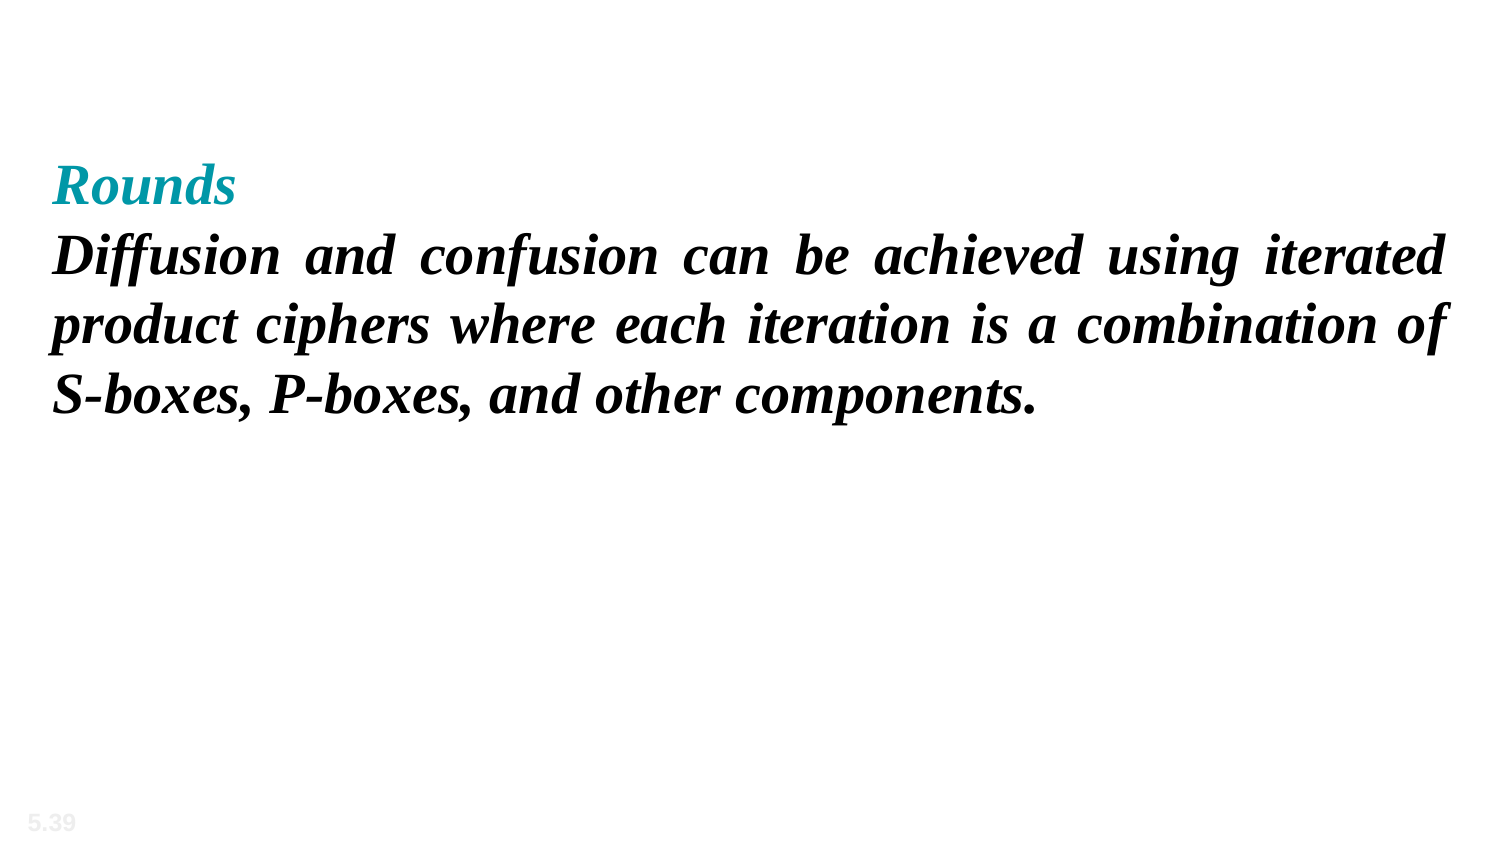

Rounds
Diffusion and confusion can be achieved using iterated product ciphers where each iteration is a combination of S-boxes, P-boxes, and other components.
5.39